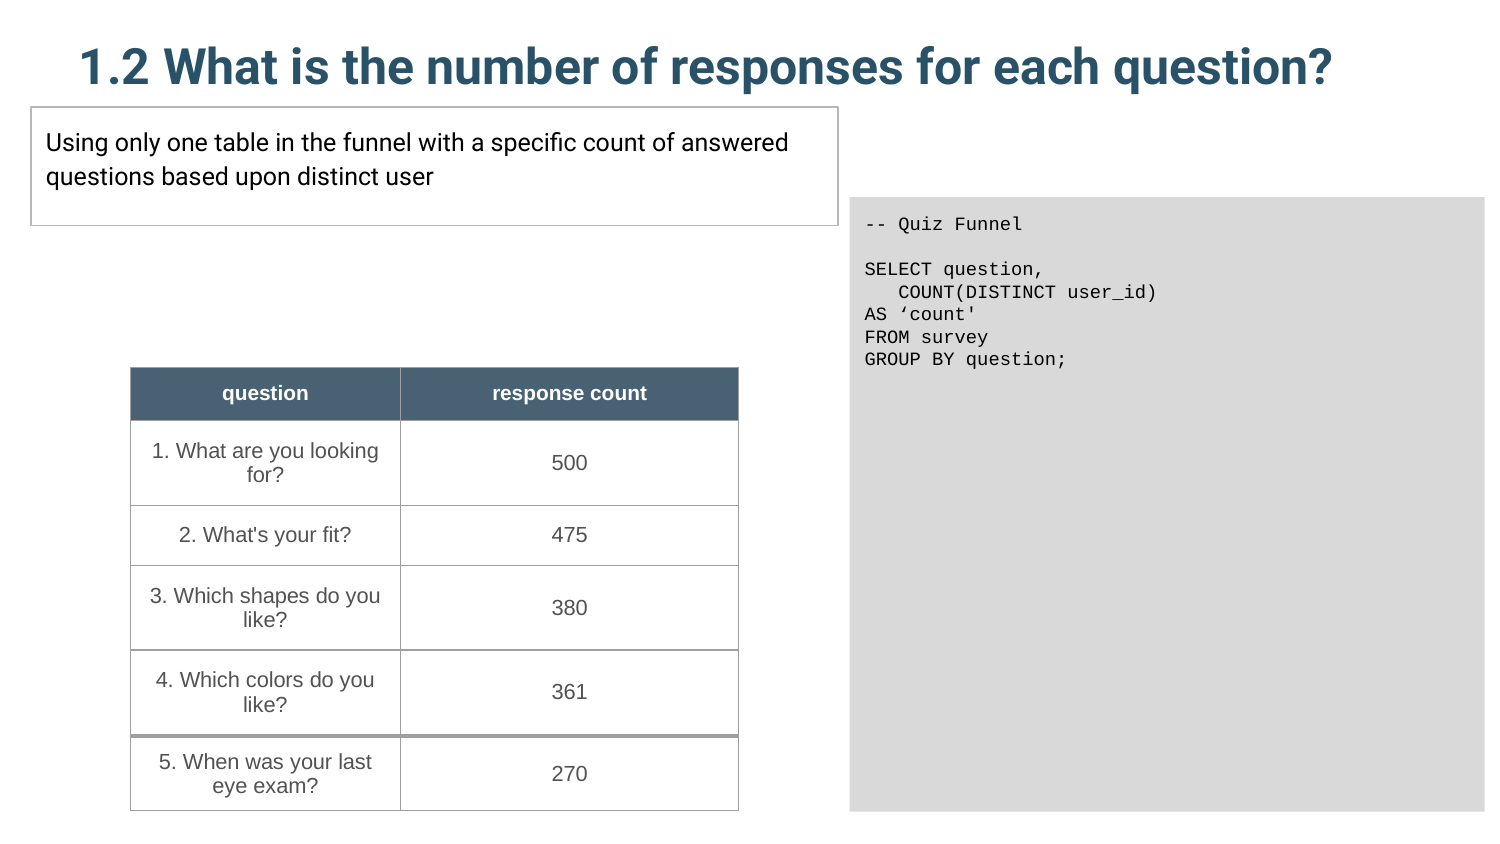

1.2 What is the number of responses for each question?
Using only one table in the funnel with a specific count of answered questions based upon distinct user

-- Quiz Funnel

SELECT question,
   COUNT(DISTINCT user_id)
AS ‘count'
FROM survey
GROUP BY question;
| question | response count |
| --- | --- |
| 1. What are you looking for? | 500 |
| 2. What's your fit? | 475 |
| 3. Which shapes do you like? | 380 |
| 4. Which colors do you like? | 361 |
| 5. When was your last eye exam? | 270 |
| --- | --- |